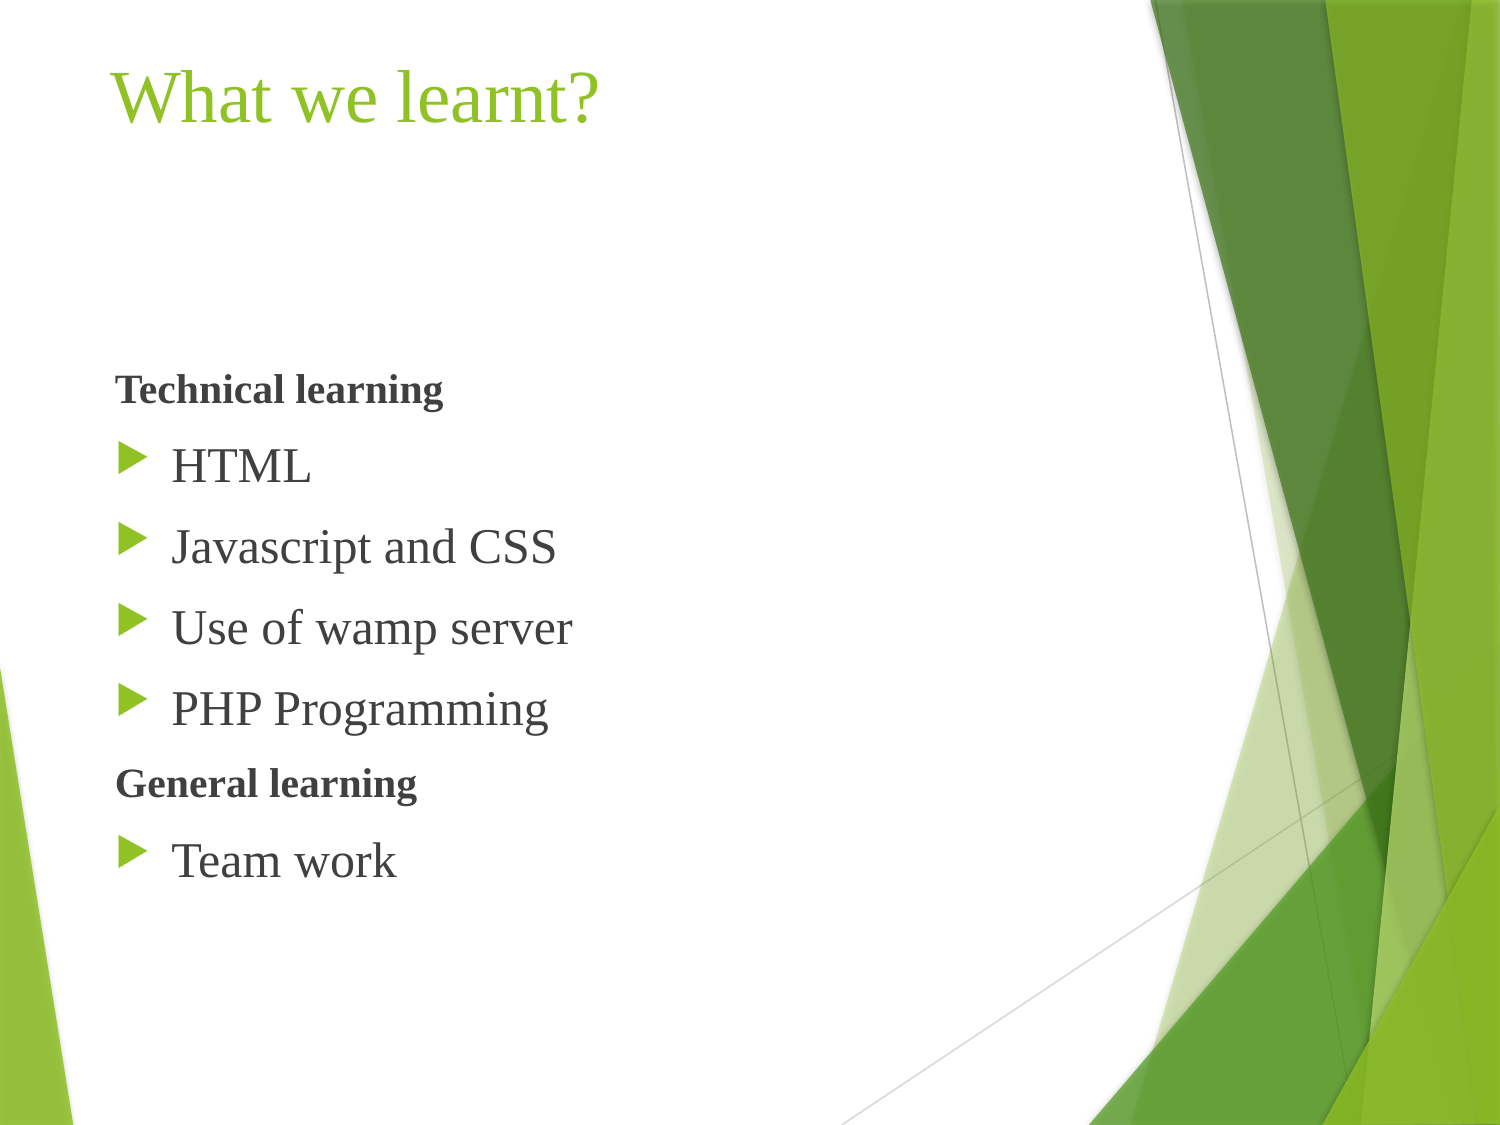

# What we learnt?
Technical learning
HTML
Javascript and CSS
Use of wamp server
PHP Programming
General learning
Team work